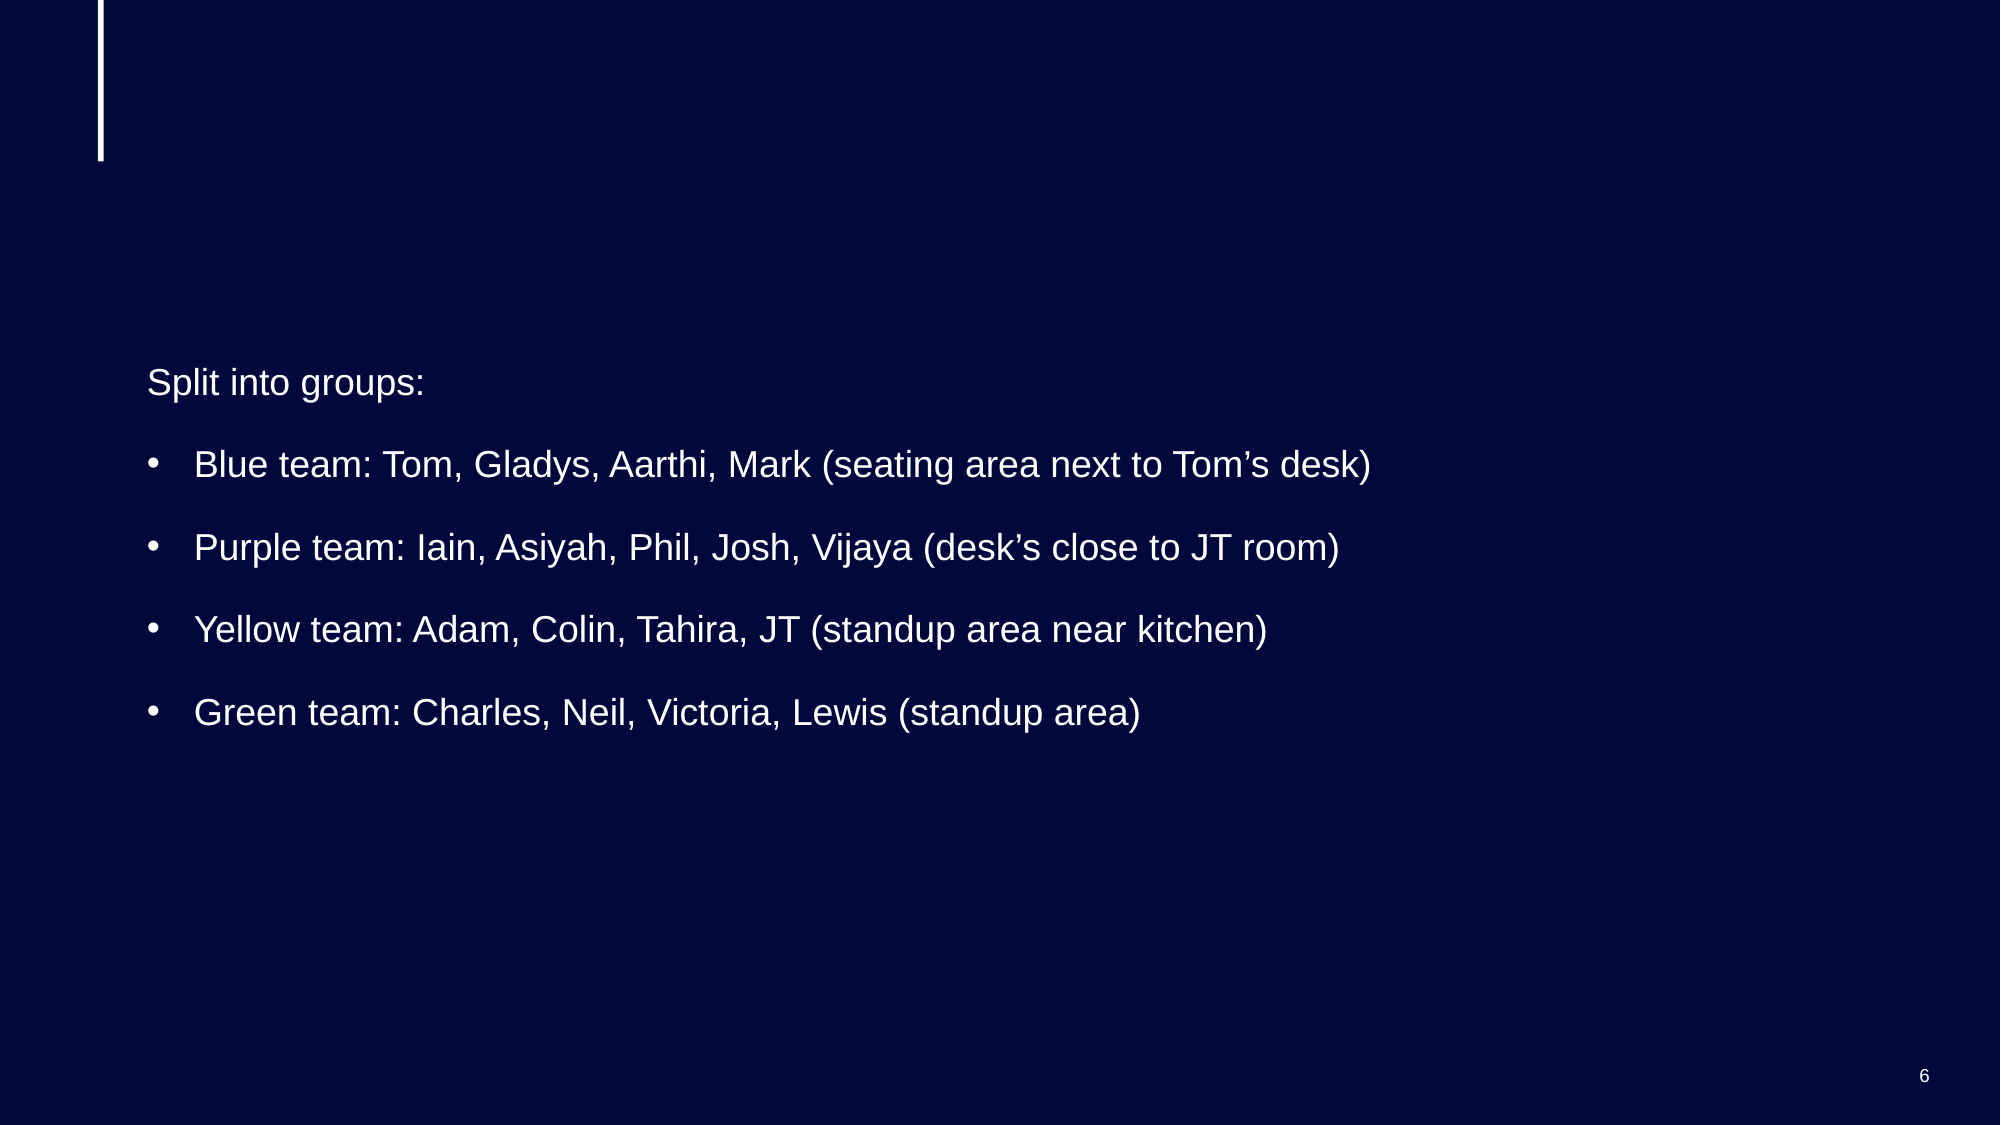

#
Split into groups:
Blue team: Tom, Gladys, Aarthi, Mark (seating area next to Tom’s desk)
Purple team: Iain, Asiyah, Phil, Josh, Vijaya (desk’s close to JT room)
Yellow team: Adam, Colin, Tahira, JT (standup area near kitchen)
Green team: Charles, Neil, Victoria, Lewis (standup area)

6